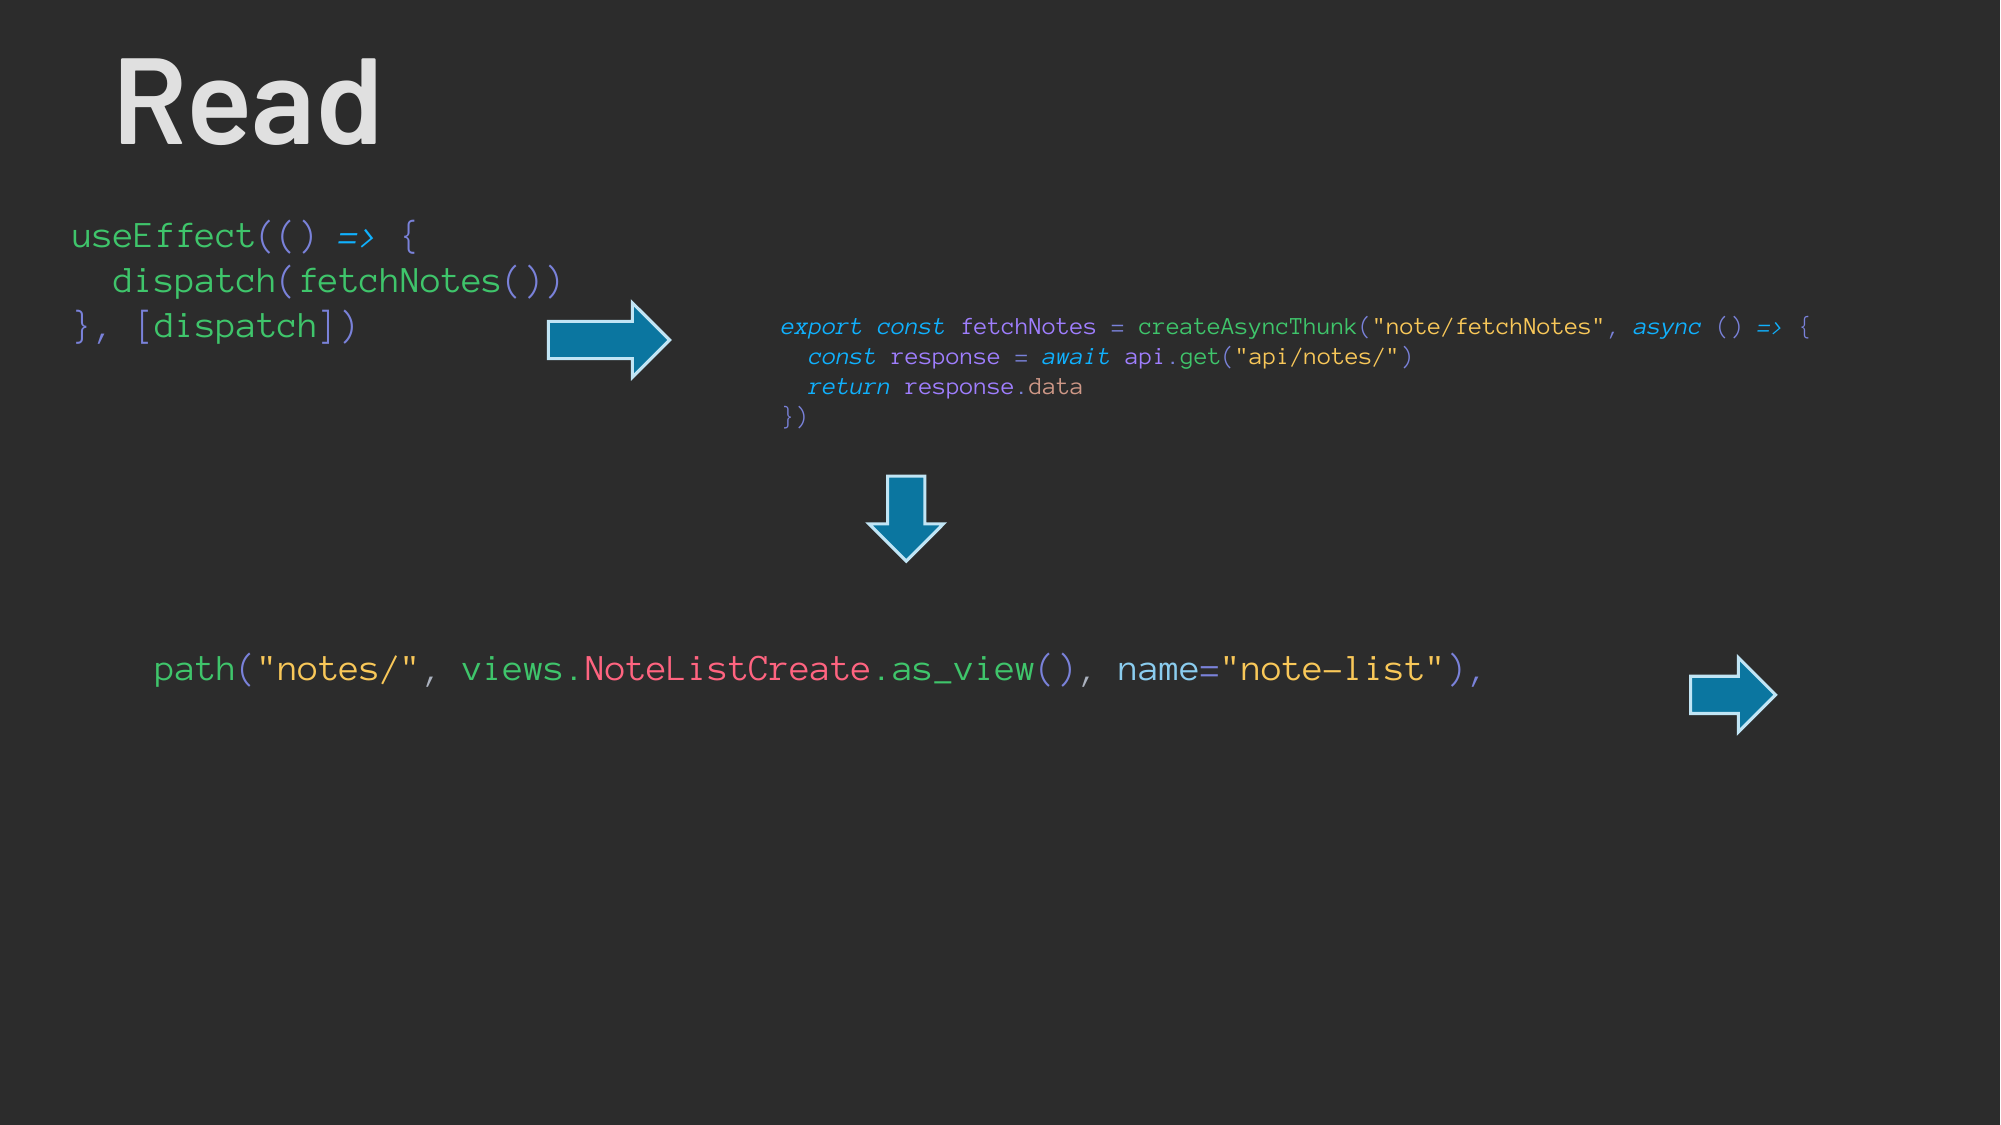

# Read
  useEffect(() => {
    dispatch(fetchNotes())
  }, [dispatch])

export const fetchNotes = createAsyncThunk("note/fetchNotes", async () => {
  const response = await api.get("api/notes/")
  return response.data
})

    path("notes/", views.NoteListCreate.as_view(), name="note-list"),